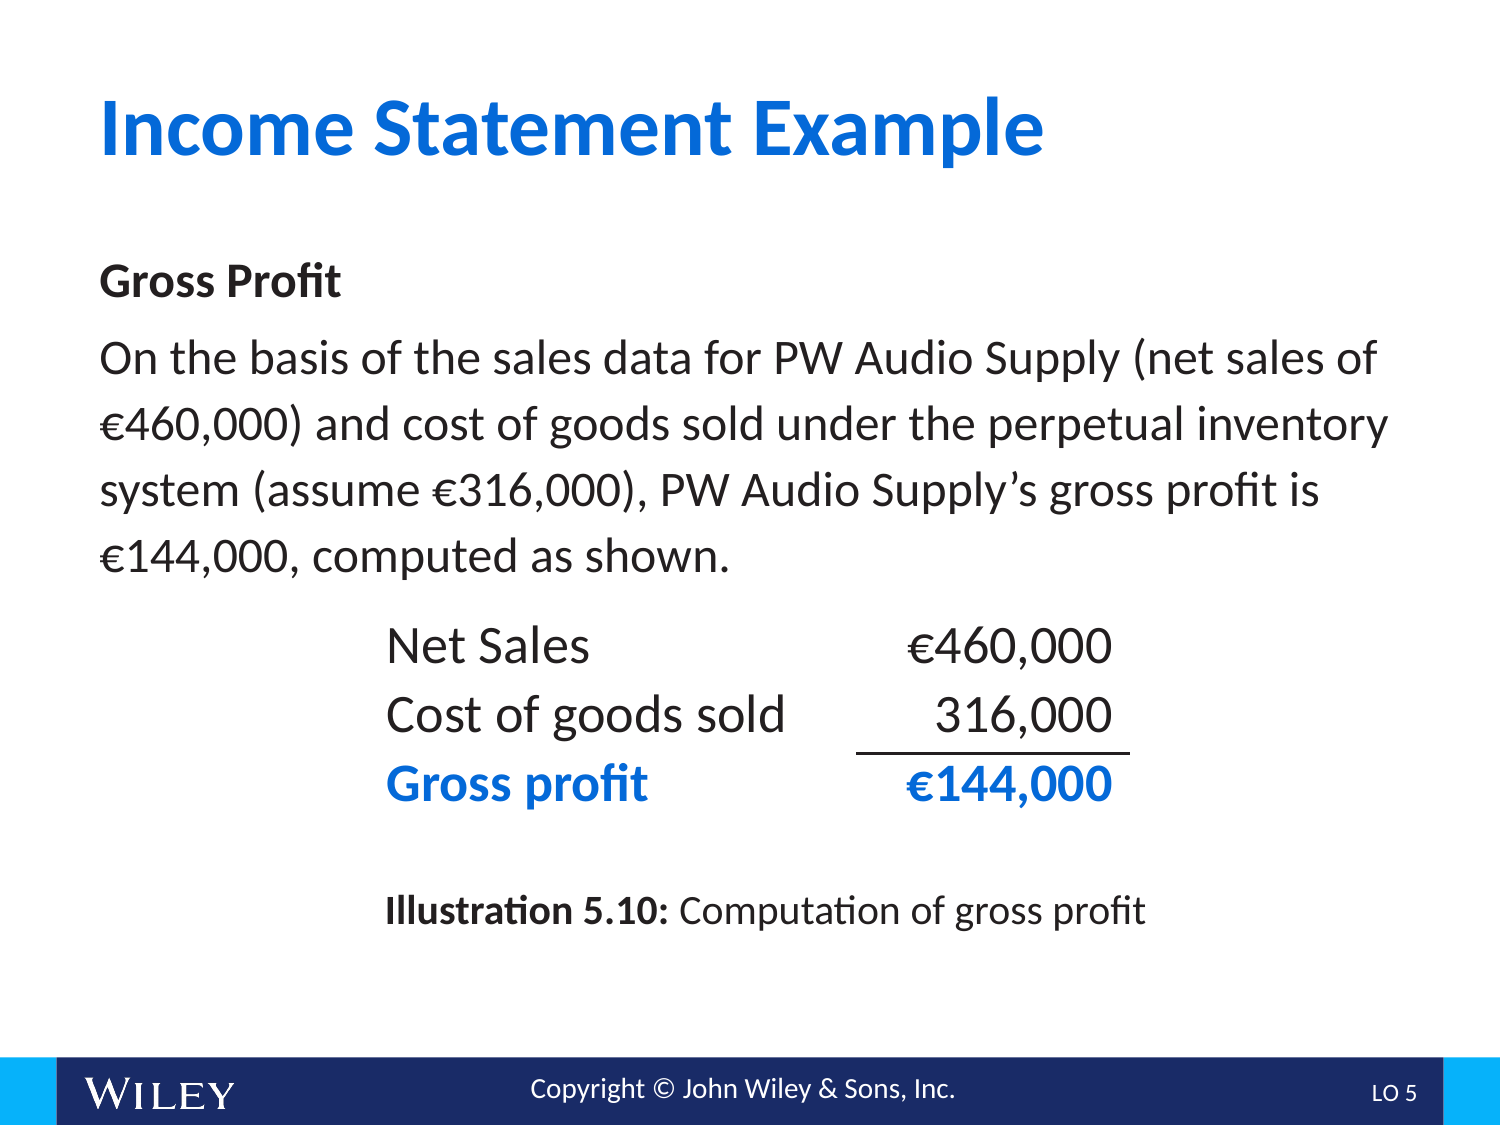

# Income Statement Example
Gross Profit
On the basis of the sales data for PW Audio Supply (net sales of €460,000) and cost of goods sold under the perpetual inventory system (assume €316,000), PW Audio Supply’s gross profit is €144,000, computed as shown.
| Net Sales | €460,000 |
| --- | --- |
| Cost of goods sold | 316,000 |
| Gross profit | €144,000 |
Illustration 5.10: Computation of gross profit
L O 5